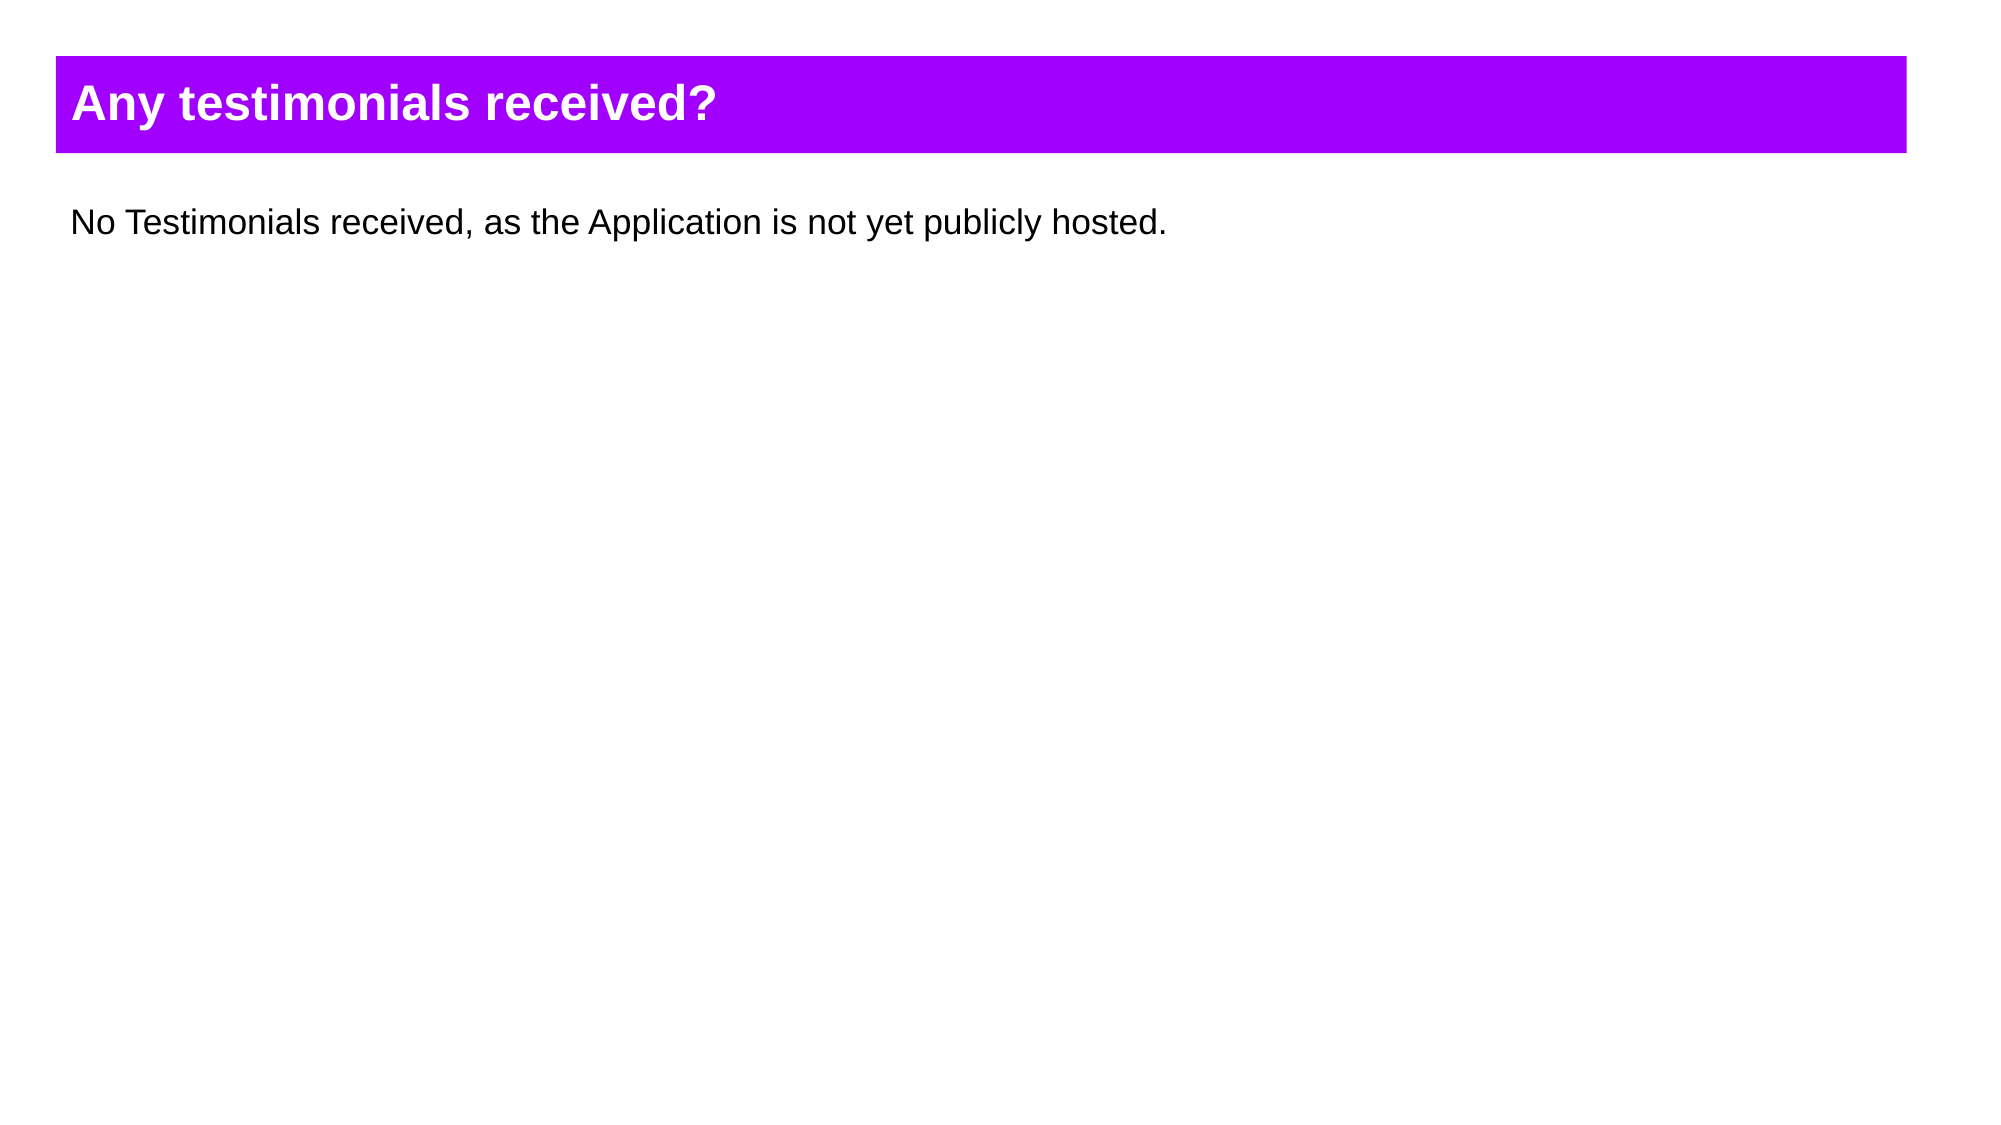

Any testimonials received?
No Testimonials received, as the Application is not yet publicly hosted.